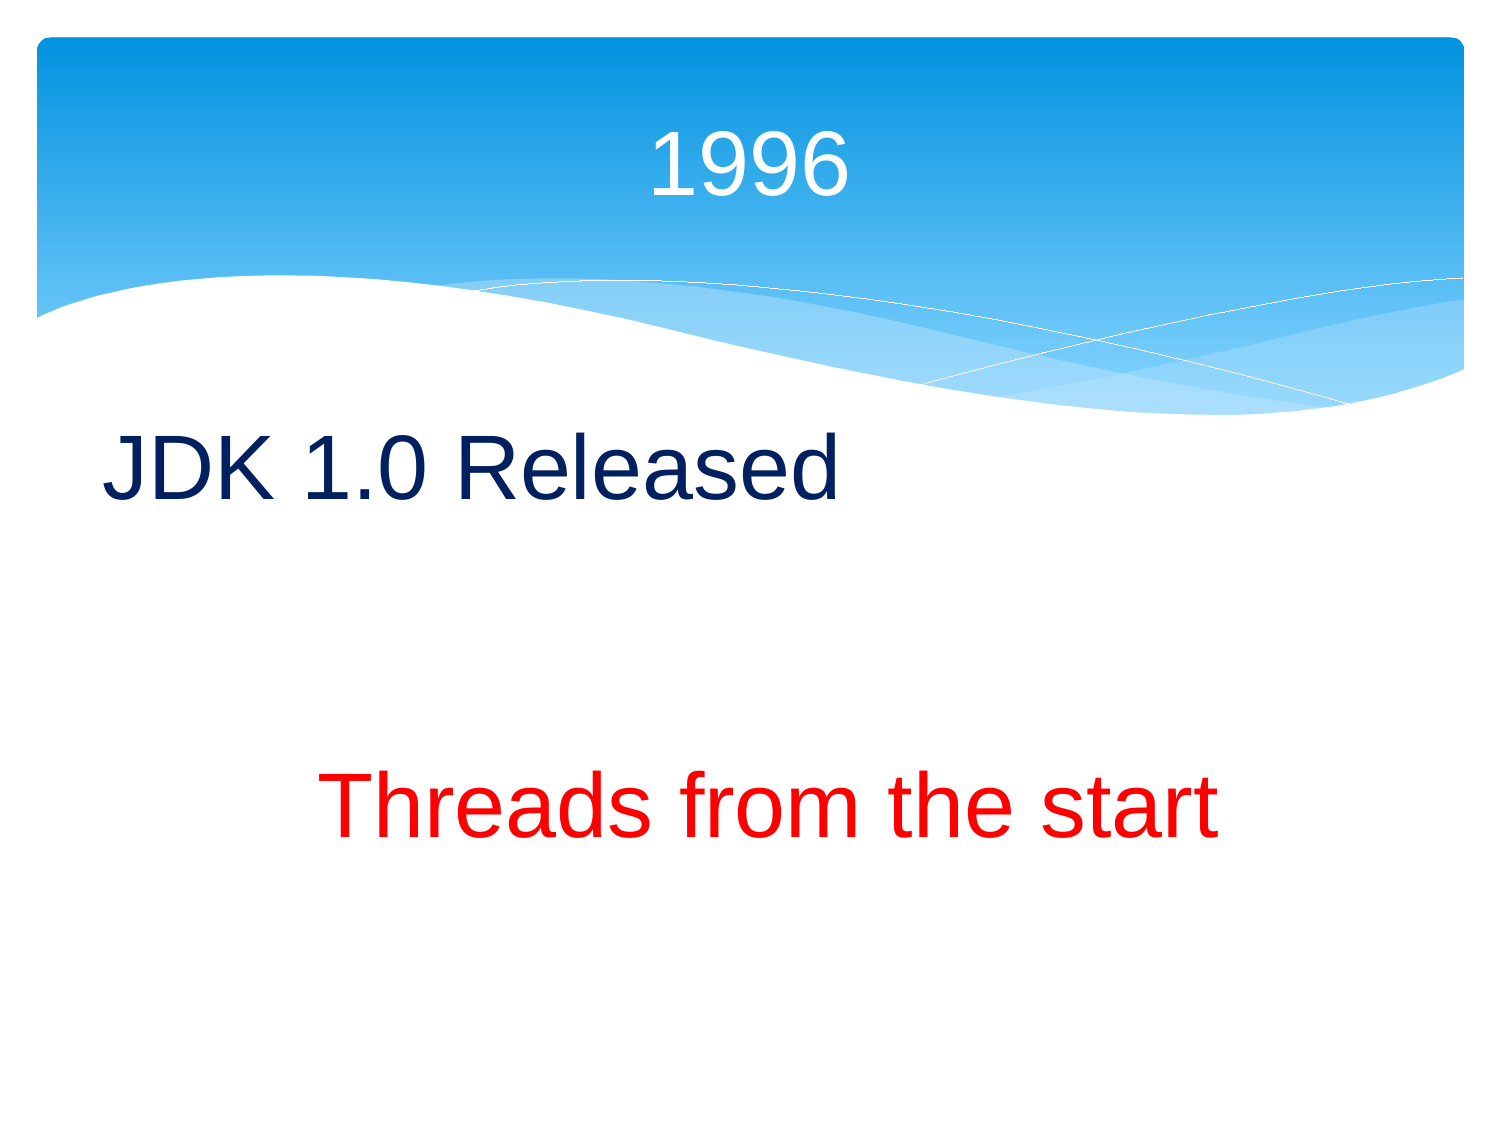

# 1996
JDK 1.0 Released
Threads from the start